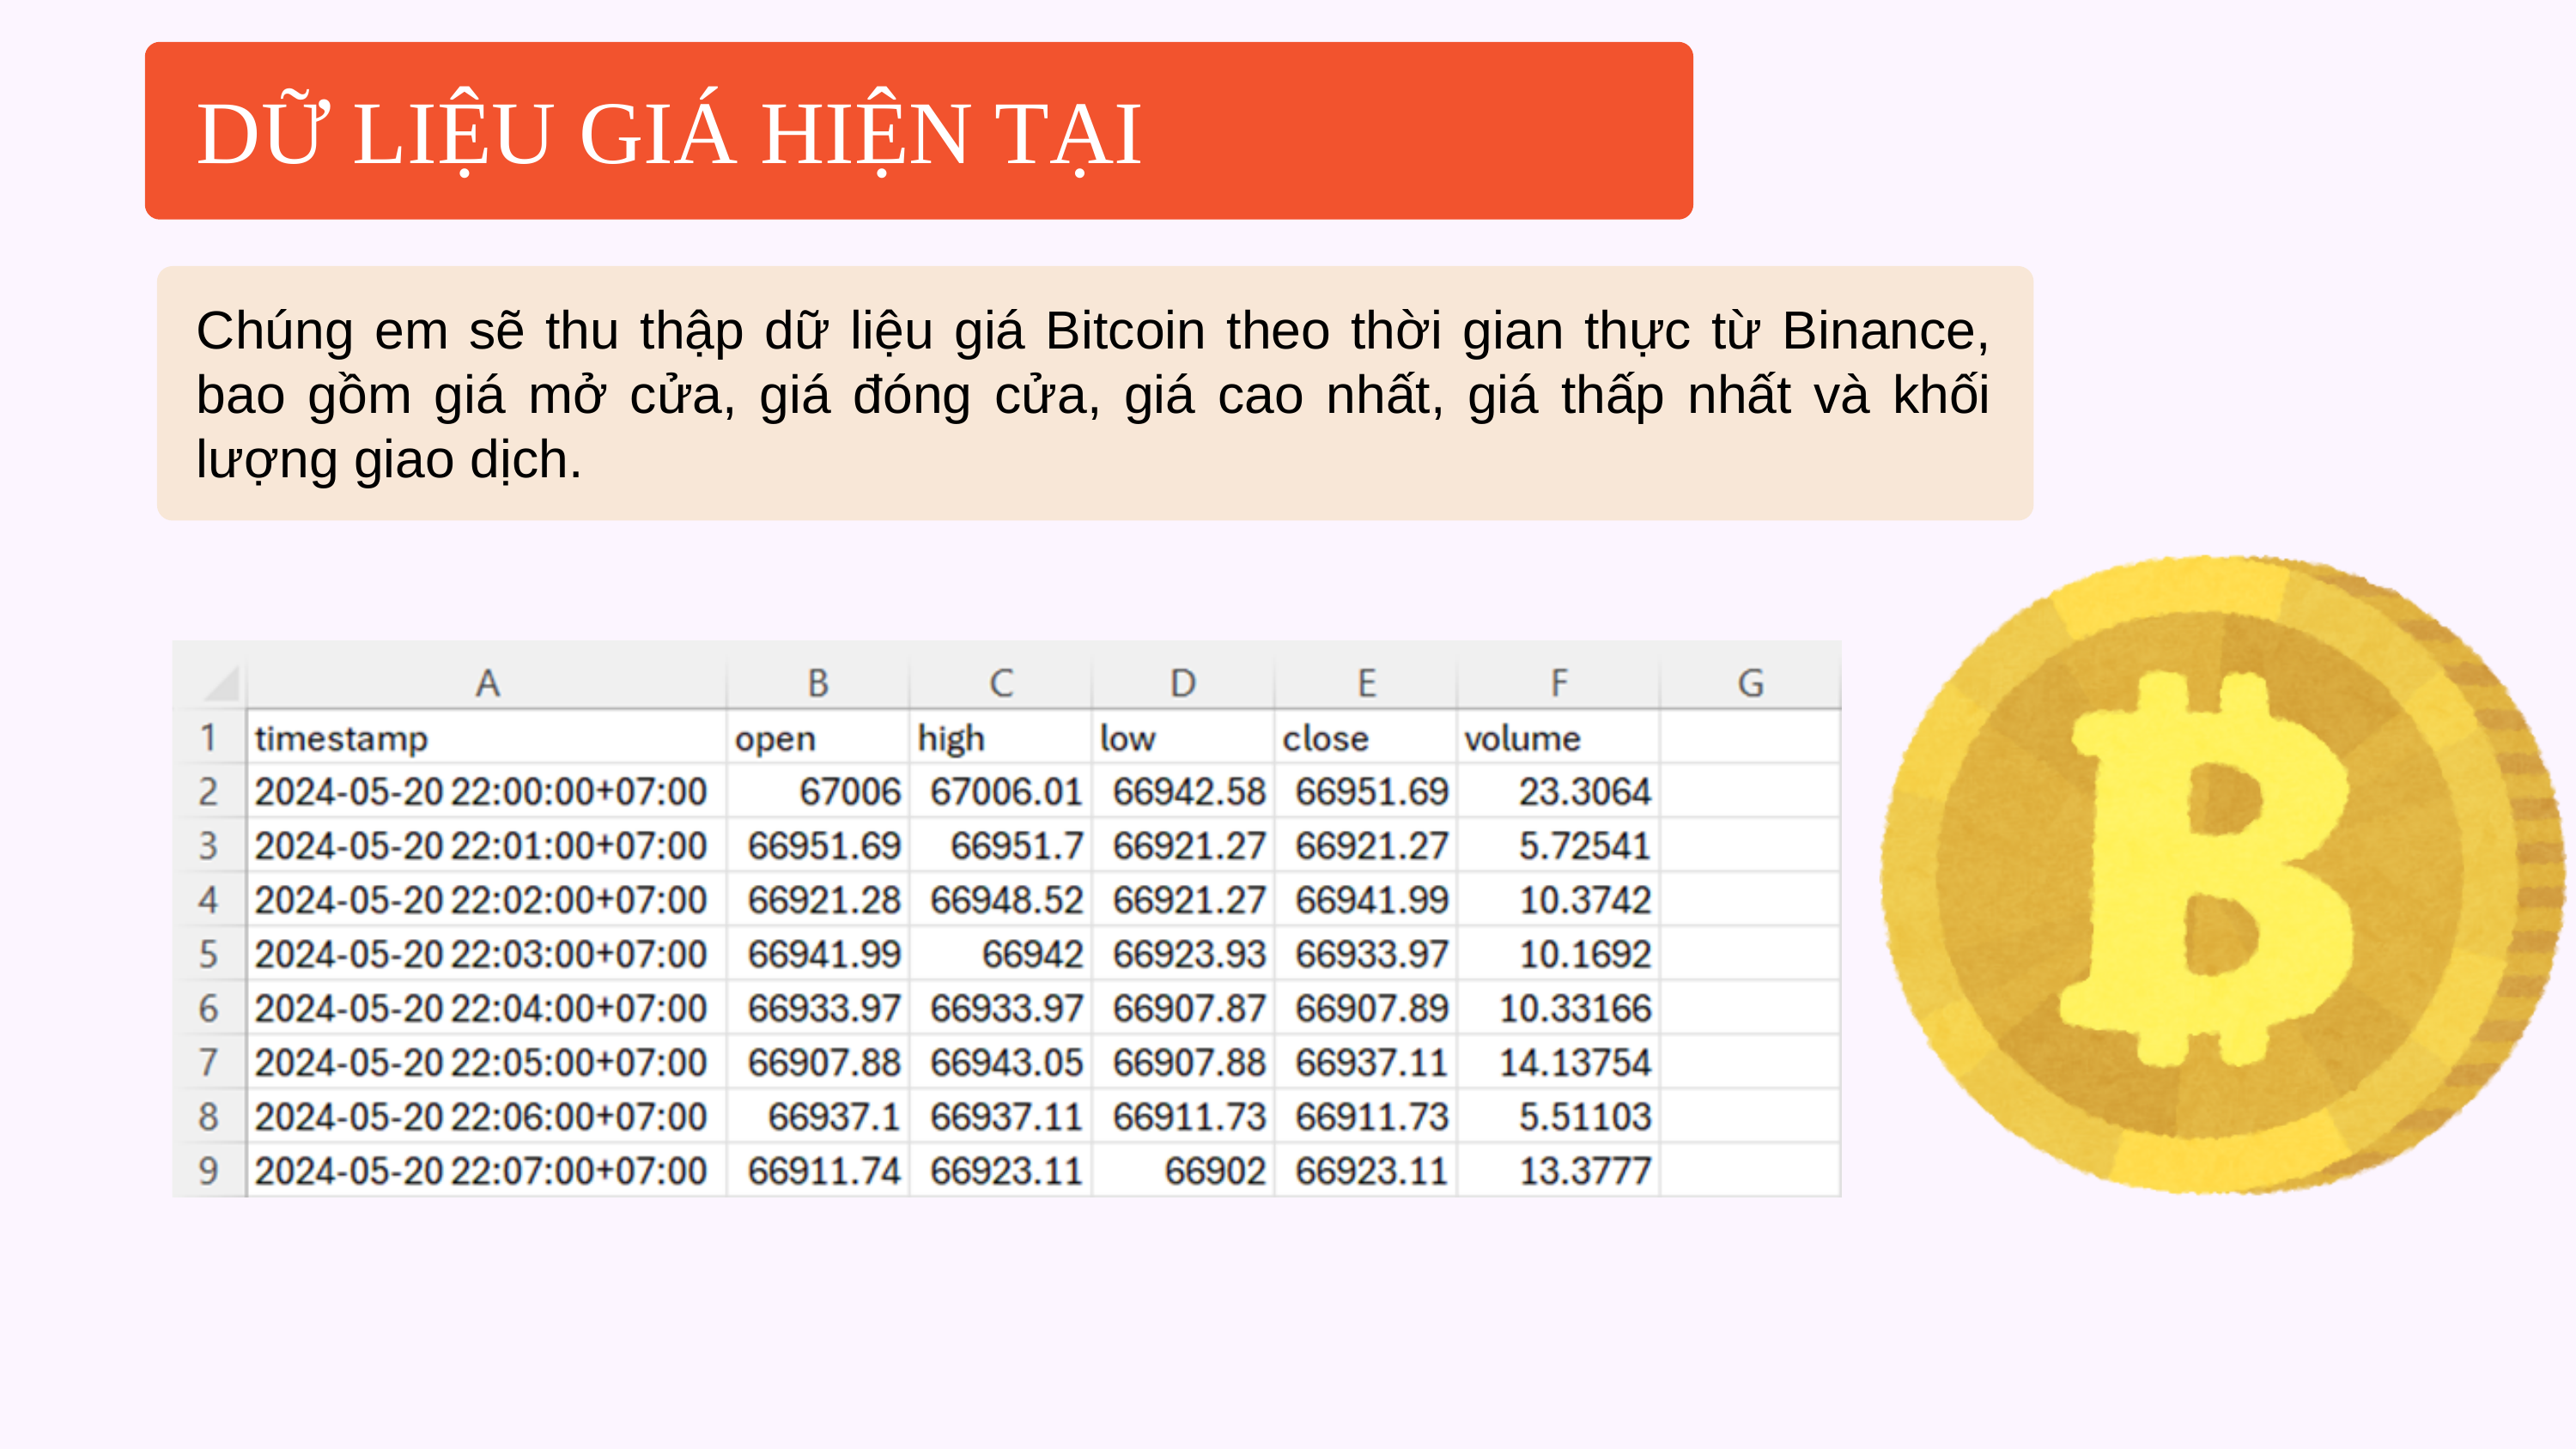

DỮ LIỆU GIÁ HIỆN TẠI

Chúng em sẽ thu thập dữ liệu giá Bitcoin theo thời gian thực từ Binance, bao gồm giá mở cửa, giá đóng cửa, giá cao nhất, giá thấp nhất và khối lượng giao dịch.